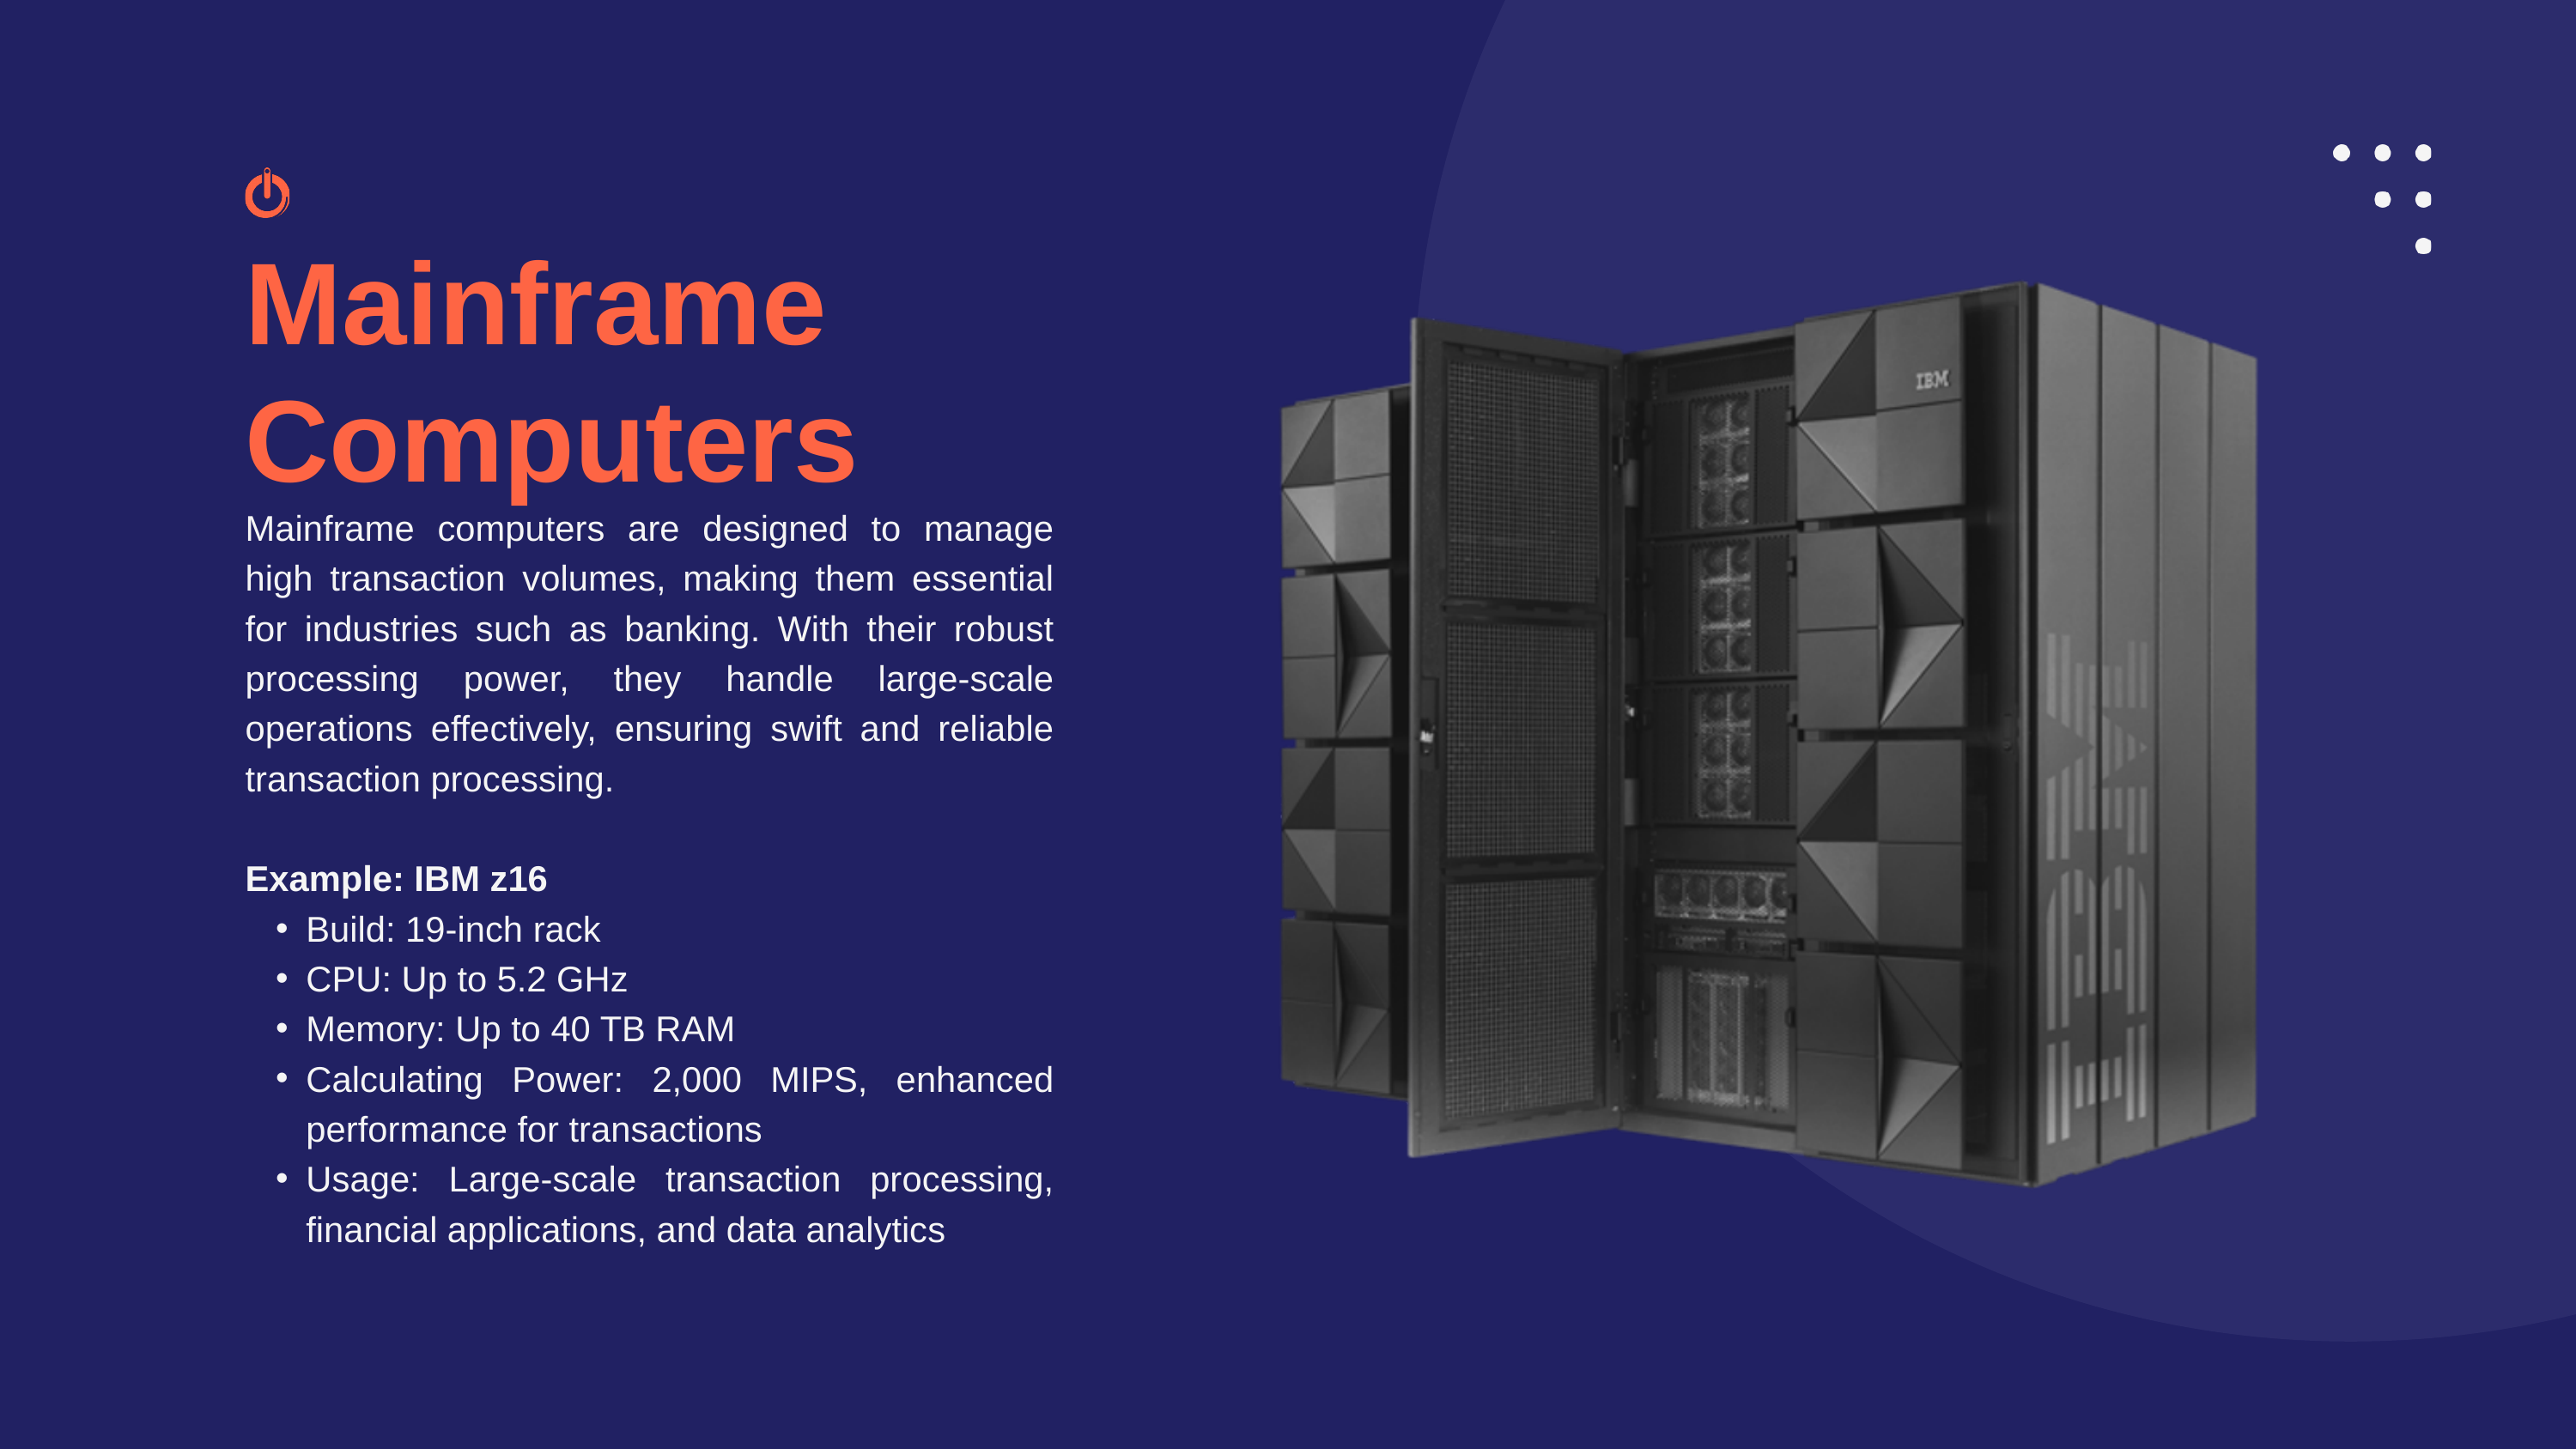

Mainframe Computers

Mainframe computers are designed to manage high transaction volumes, making them essential for industries such as banking. With their robust processing power, they handle large-scale operations effectively, ensuring swift and reliable transaction processing.

Example: IBM z16
Build: 19-inch rack
CPU: Up to 5.2 GHz
Memory: Up to 40 TB RAM
Calculating Power: 2,000 MIPS, enhanced performance for transactions
Usage: Large-scale transaction processing, financial applications, and data analytics